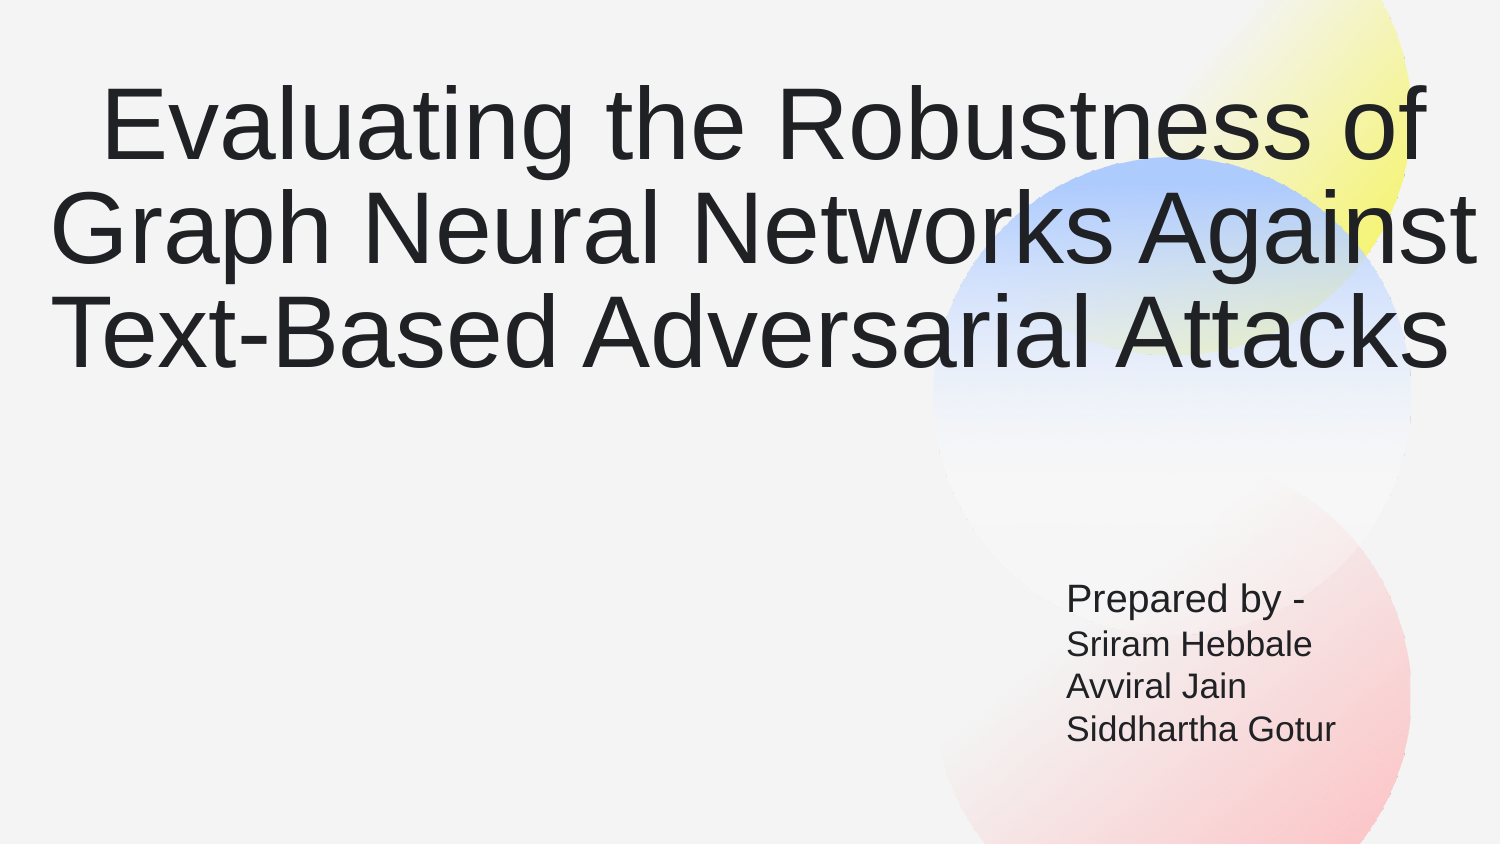

# Evaluating the Robustness of Graph Neural Networks Against Text-Based Adversarial Attacks
Prepared by -
Sriram Hebbale
Avviral Jain
Siddhartha Gotur